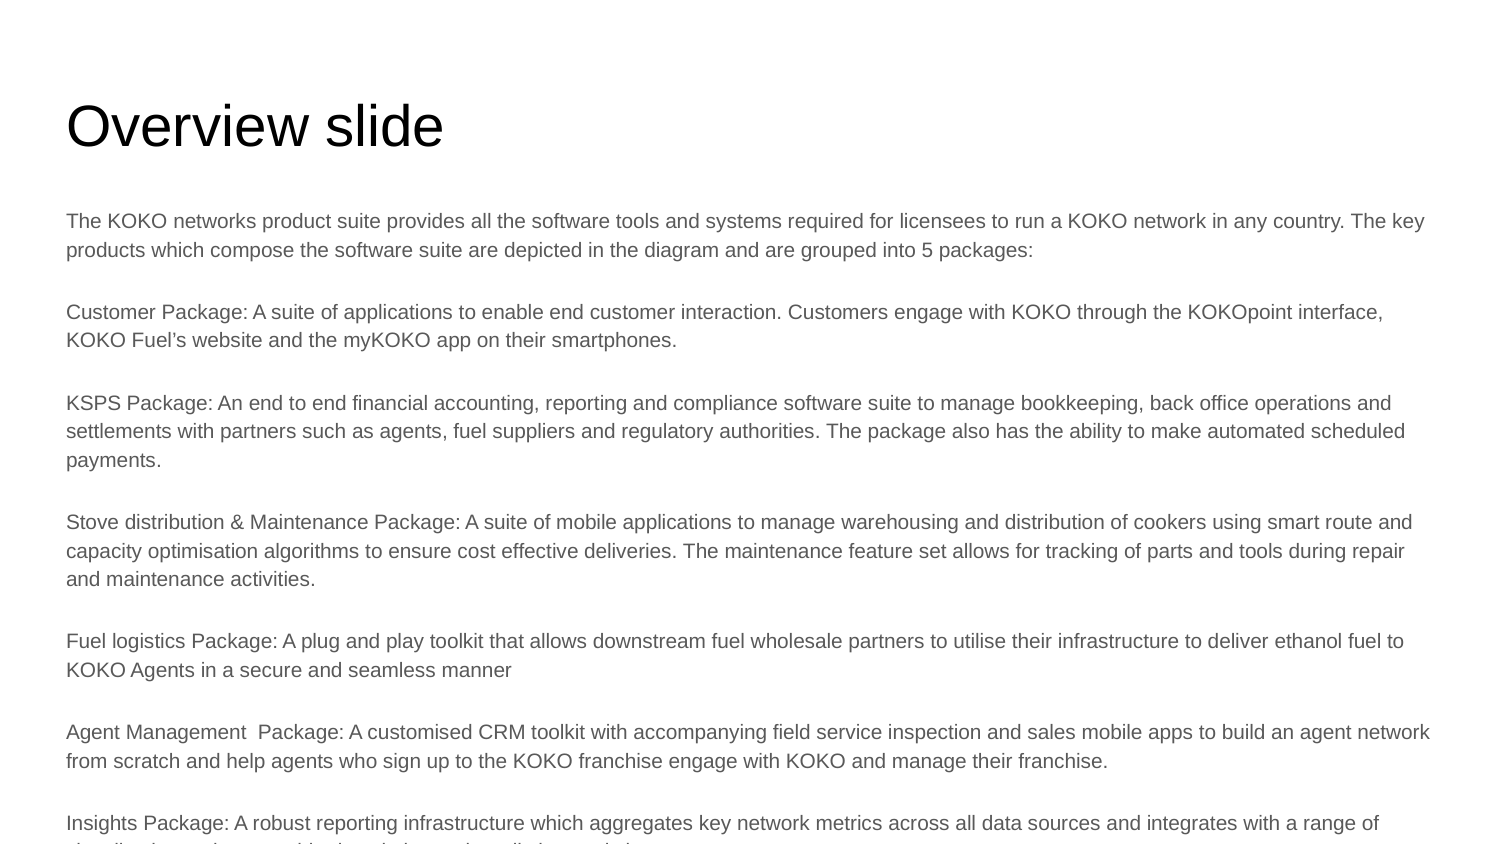

# Overview slide
The KOKO networks product suite provides all the software tools and systems required for licensees to run a KOKO network in any country. The key products which compose the software suite are depicted in the diagram and are grouped into 5 packages:
Customer Package: A suite of applications to enable end customer interaction. Customers engage with KOKO through the KOKOpoint interface, KOKO Fuel’s website and the myKOKO app on their smartphones.
KSPS Package: An end to end financial accounting, reporting and compliance software suite to manage bookkeeping, back office operations and settlements with partners such as agents, fuel suppliers and regulatory authorities. The package also has the ability to make automated scheduled payments.
Stove distribution & Maintenance Package: A suite of mobile applications to manage warehousing and distribution of cookers using smart route and capacity optimisation algorithms to ensure cost effective deliveries. The maintenance feature set allows for tracking of parts and tools during repair and maintenance activities.
Fuel logistics Package: A plug and play toolkit that allows downstream fuel wholesale partners to utilise their infrastructure to deliver ethanol fuel to KOKO Agents in a secure and seamless manner
Agent Management  Package: A customised CRM toolkit with accompanying field service inspection and sales mobile apps to build an agent network from scratch and help agents who sign up to the KOKO franchise engage with KOKO and manage their franchise.
Insights Package: A robust reporting infrastructure which aggregates key network metrics across all data sources and integrates with a range of visualisation tools to provide descriptive and predictive analytics.
All the above packages are seamlessly integrated and orchestrated by a proprietary cloud application called KOKO Core.